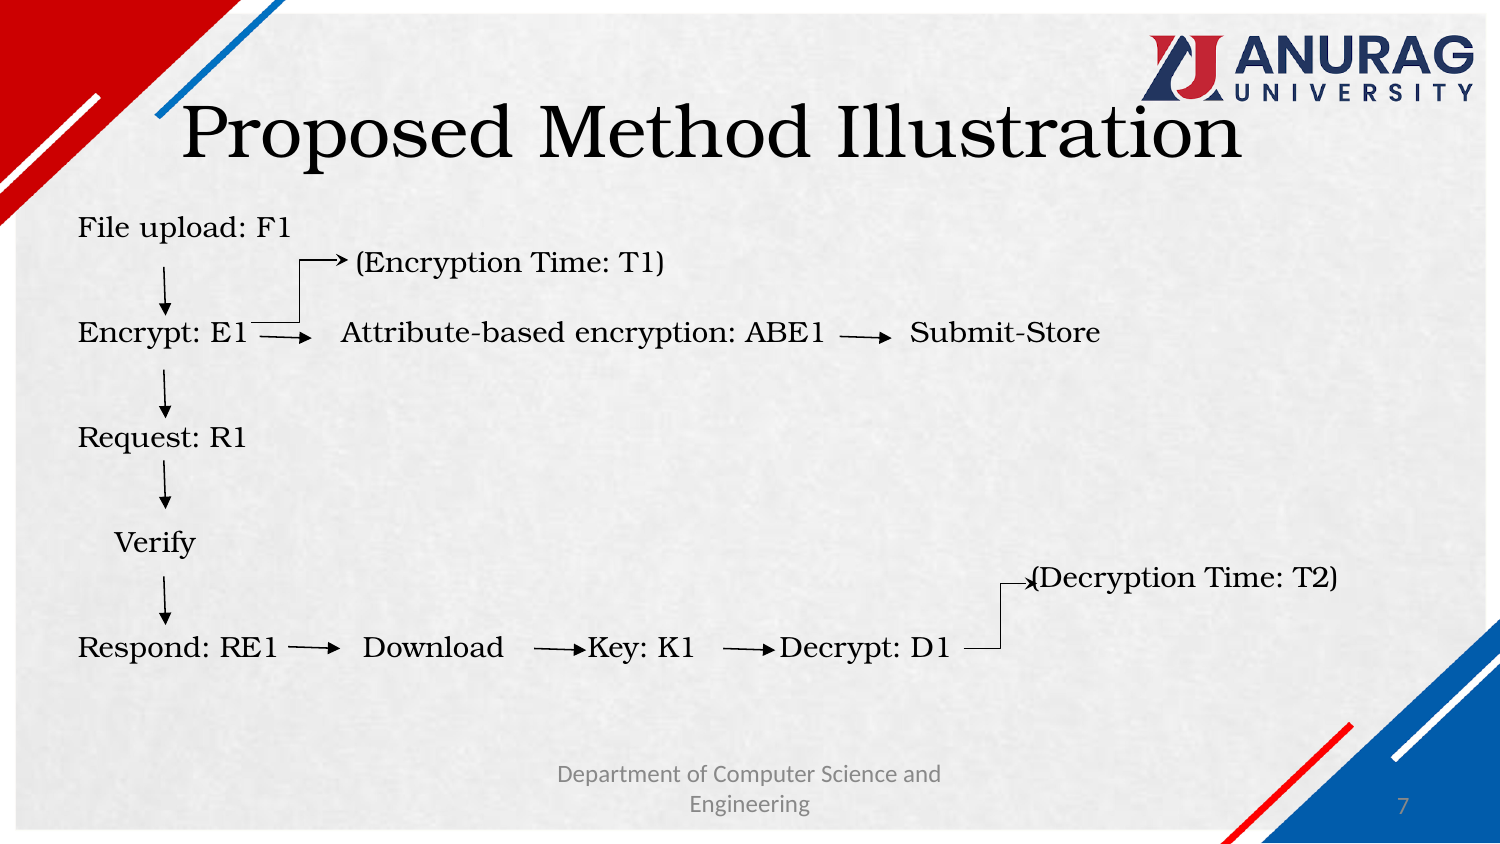

# Proposed Method Illustration
File upload: F1
                              (Encryption Time: T1)

Encrypt: E1          Attribute-based encryption: ABE1         Submit-Store

Request: R1

    Verify
                                                                                                       (Decryption Time: T2)

Respond: RE1         Download         Key: K1         Decrypt: D1

Department of Computer Science and Engineering
7